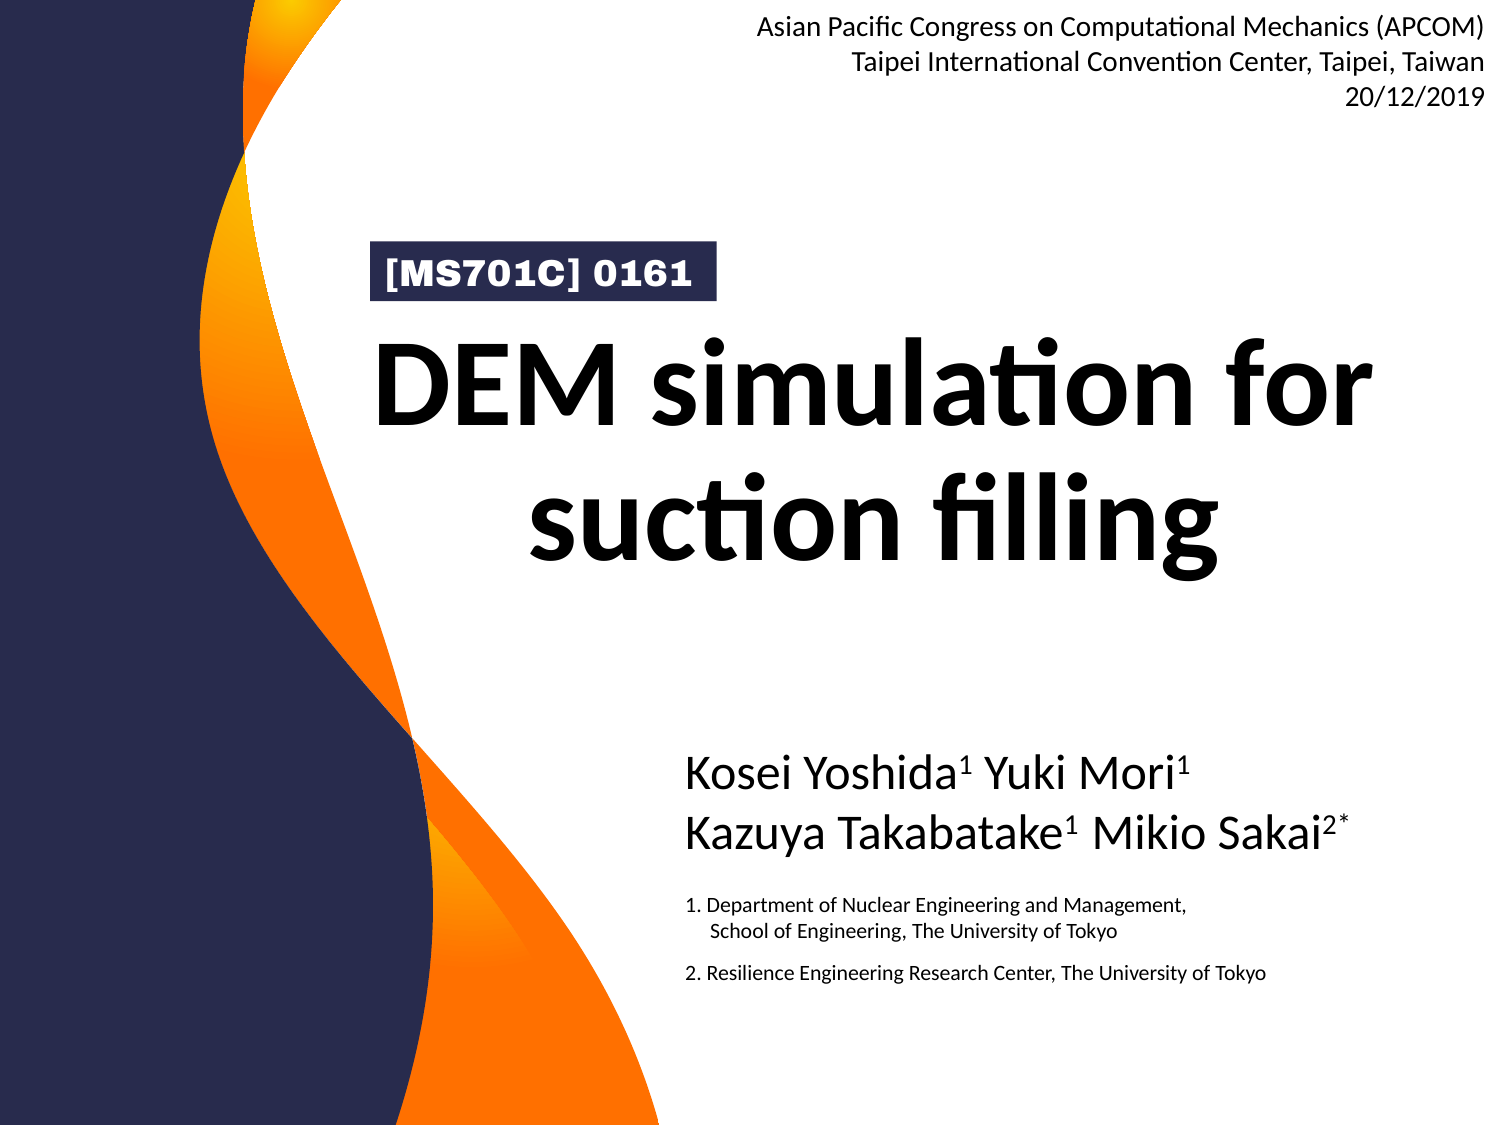

Asian Pacific Congress on Computational Mechanics (APCOM)
Taipei International Convention Center, Taipei, Taiwan
20/12/2019
[MS701C] 0161
# DEM simulation for suction filling
Kosei Yoshida1 Yuki Mori1
Kazuya Takabatake1  Mikio Sakai2*
1. Department of Nuclear Engineering and Management,
     School of Engineering, The University of Tokyo
2. Resilience Engineering Research Center, The University of Tokyo